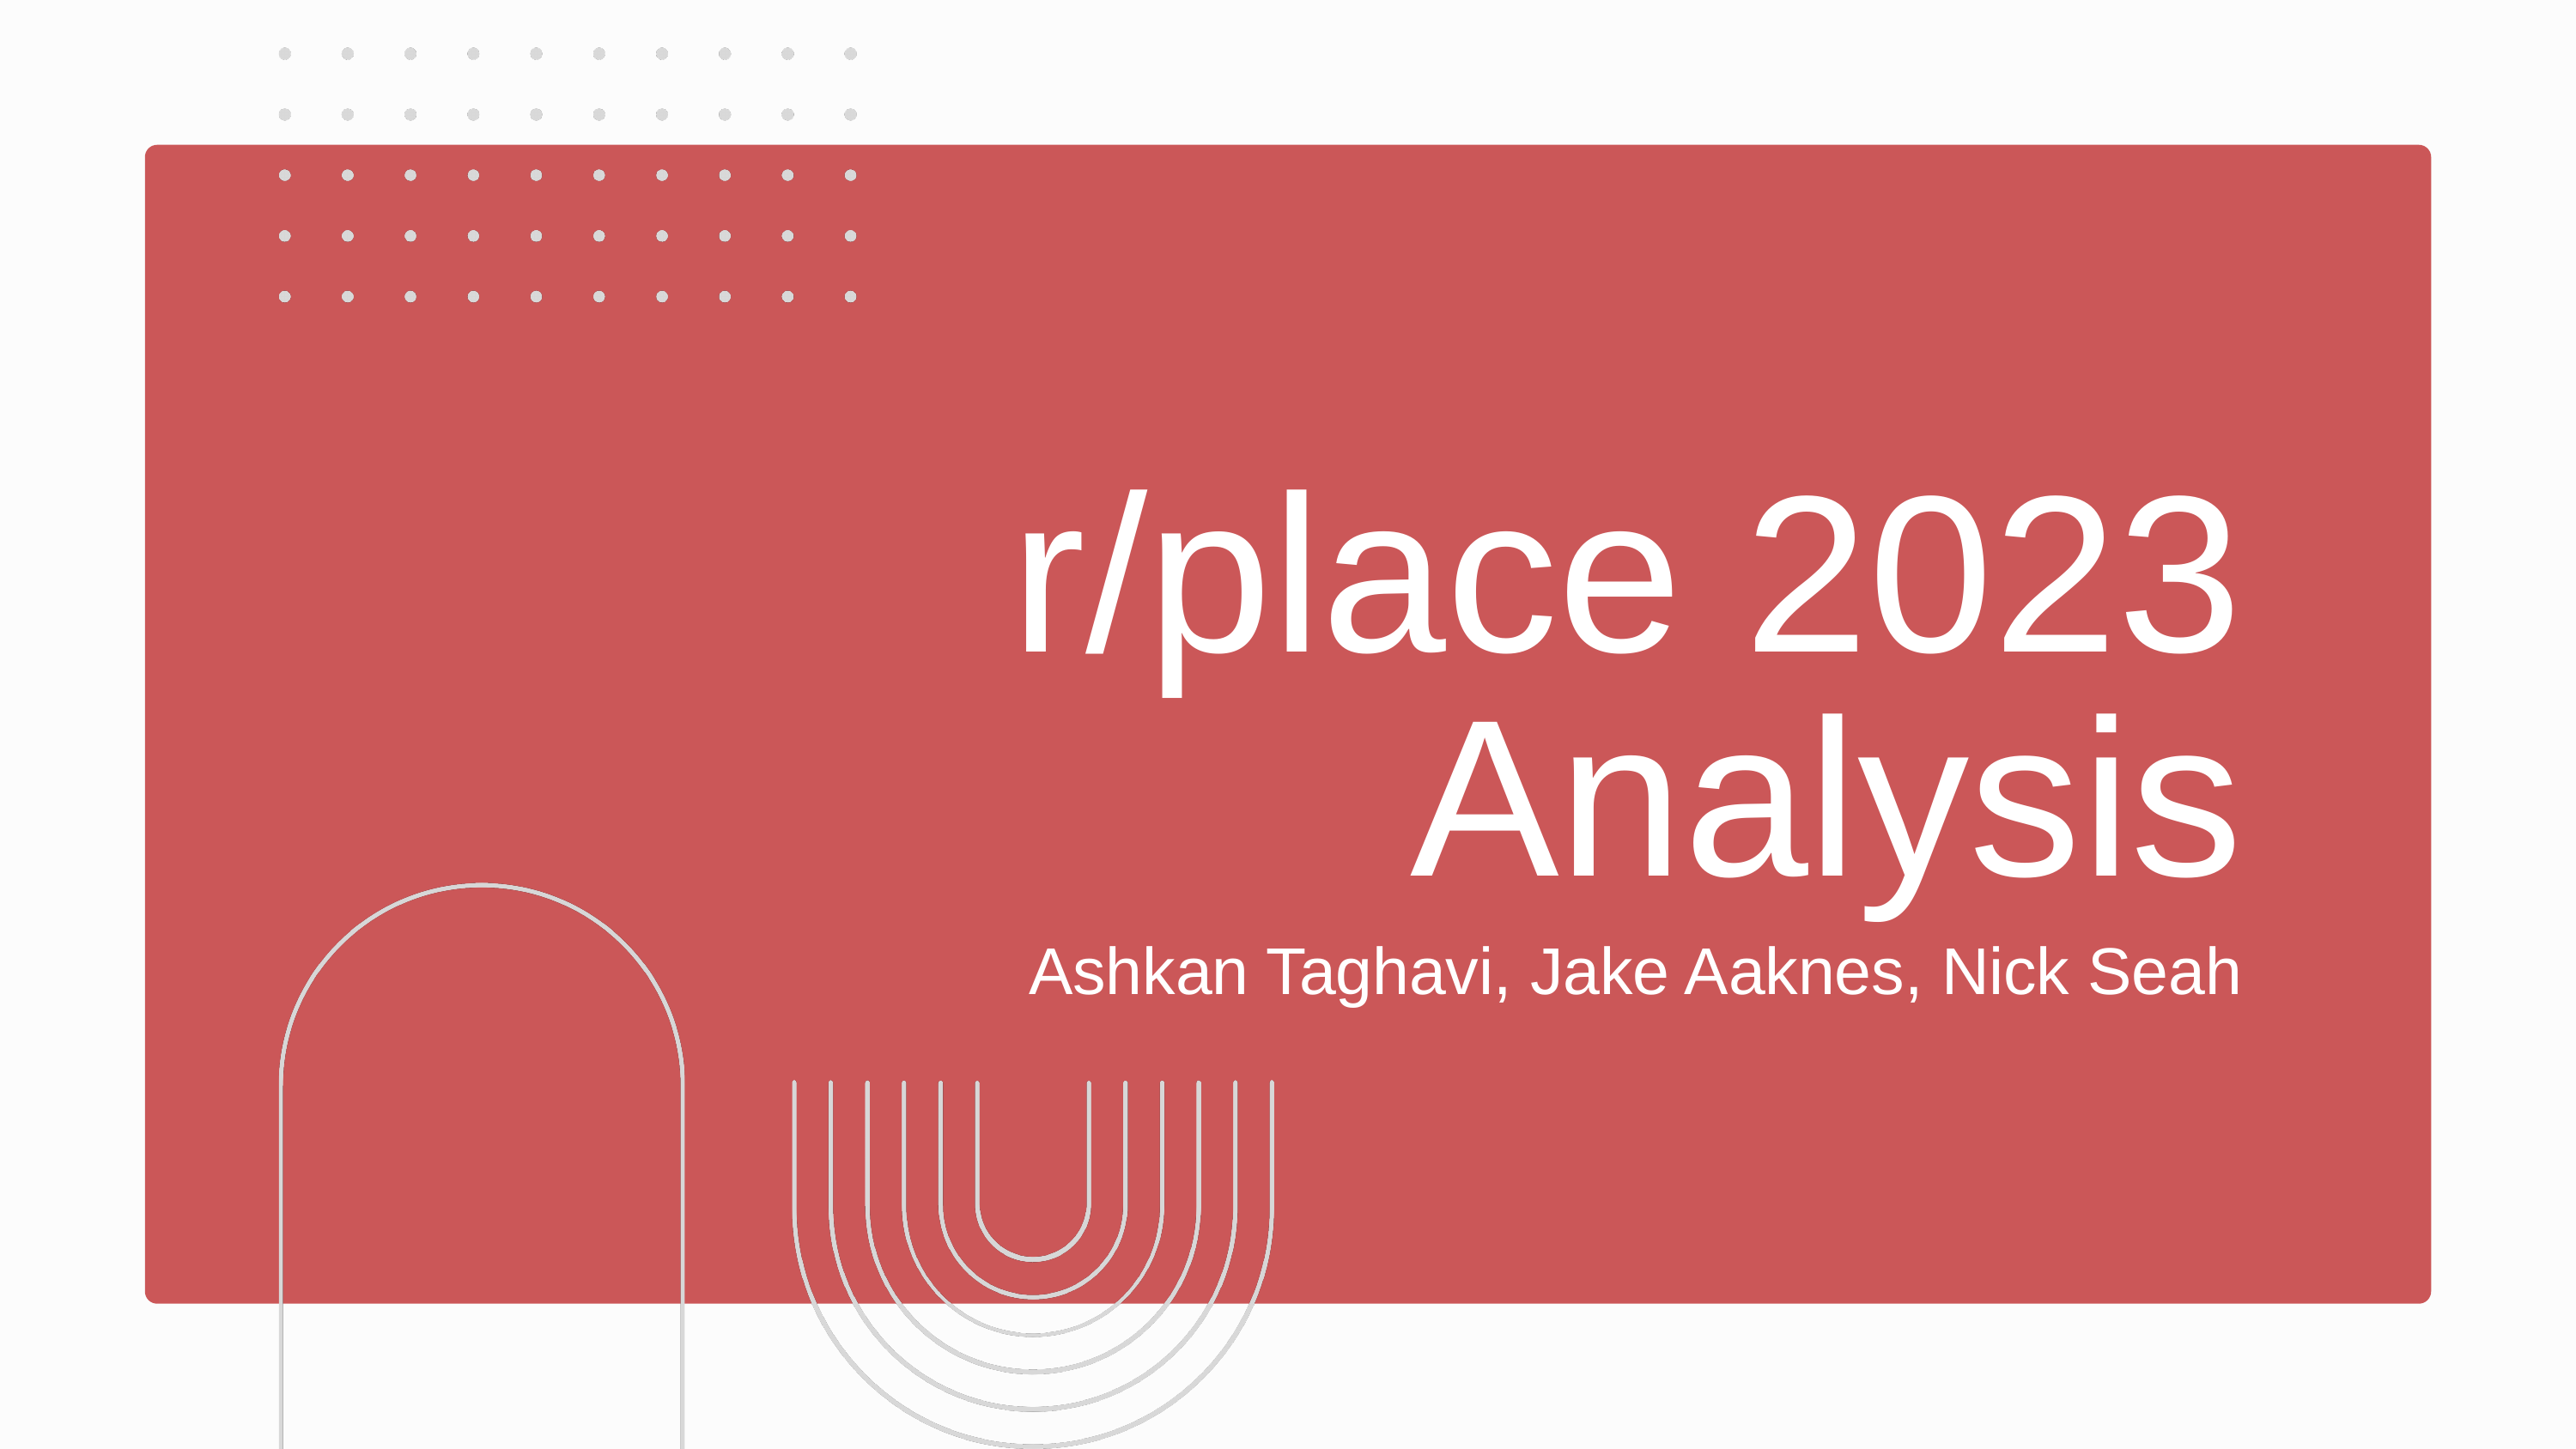

r/place 2023 Analysis

Ashkan Taghavi, Jake Aaknes, Nick Seah